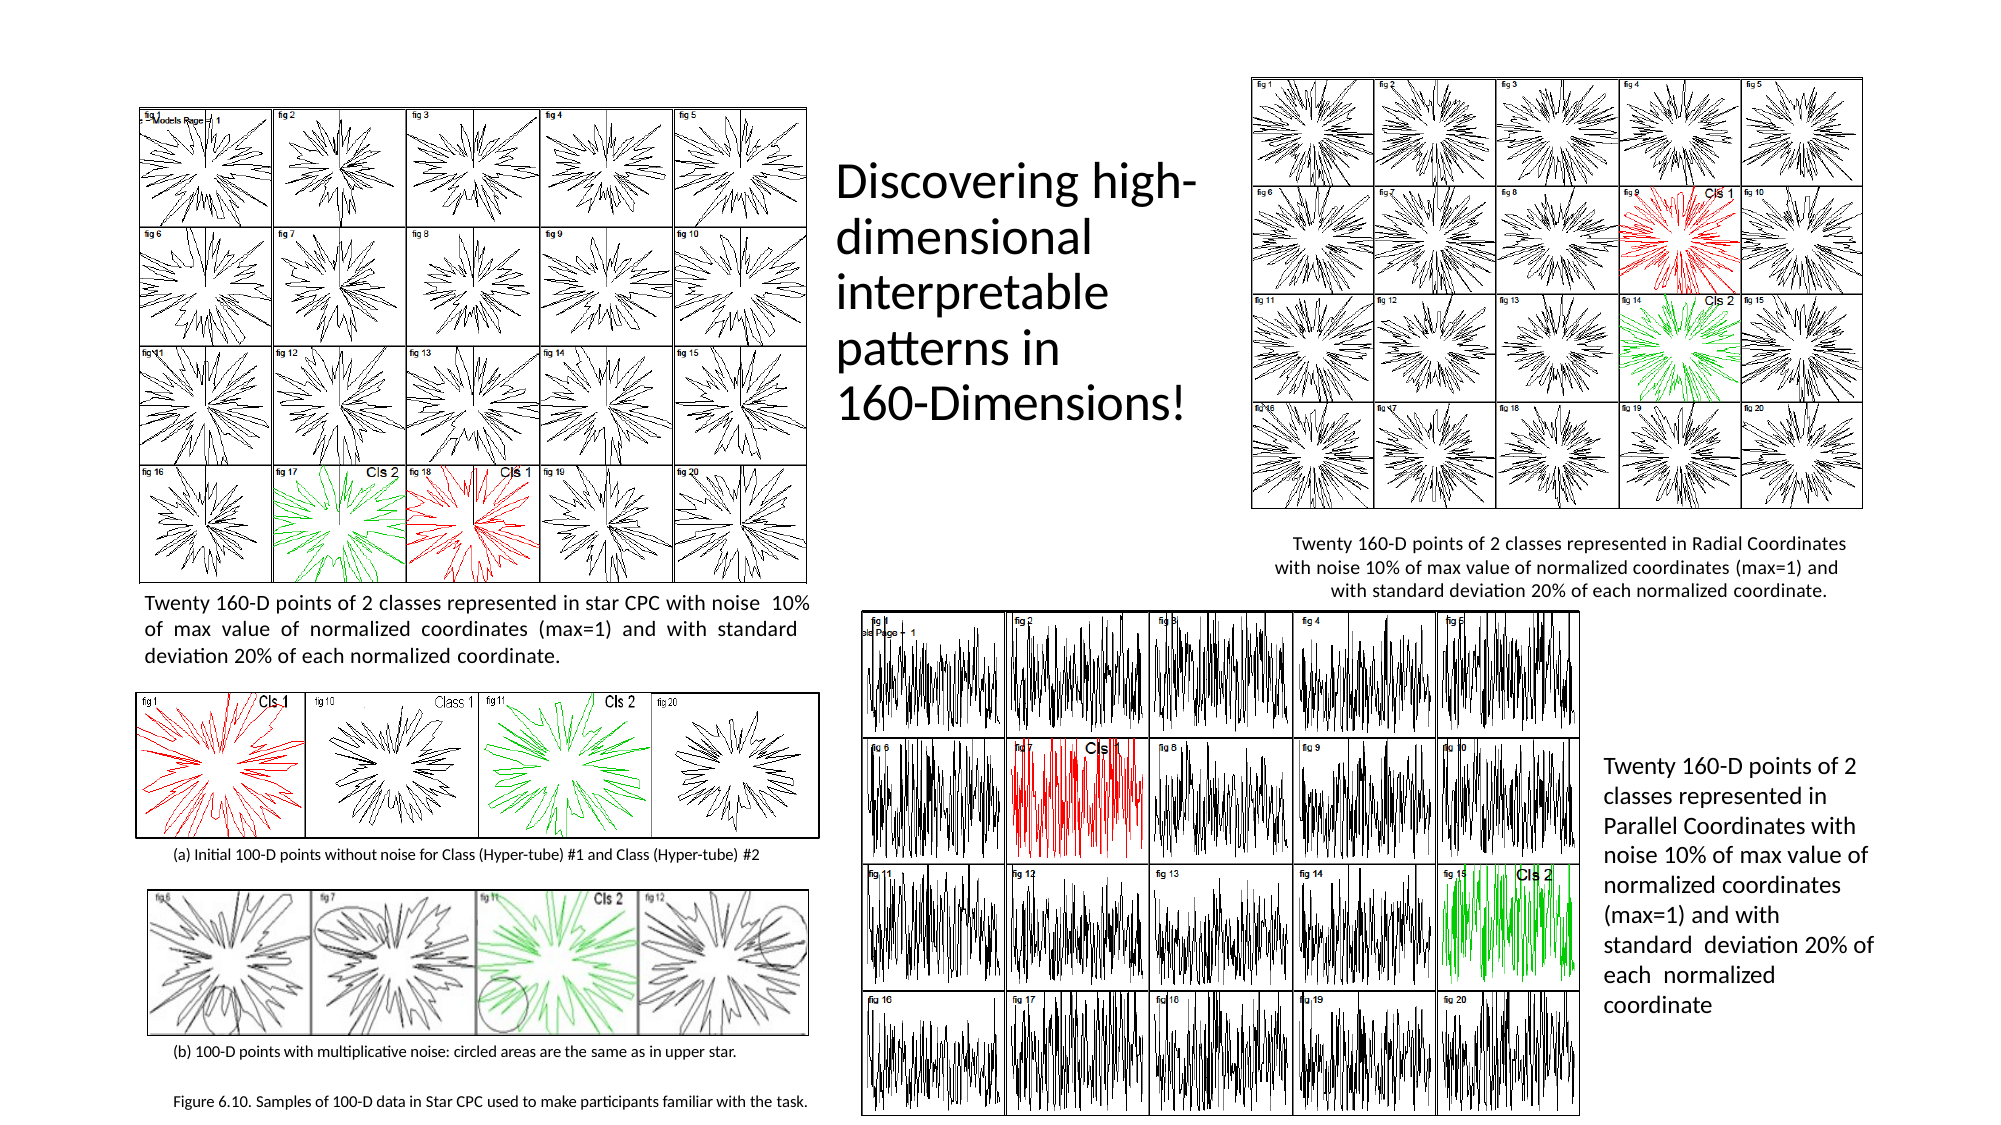

Discovering high-  dimensional  interpretable  patterns in
160-Dimensions!

Twenty 160-D points of 2 classes represented in Radial Coordinates  with noise 10% of max value of normalized coordinates (max=1) and
with standard deviation 20% of each normalized coordinate.

Twenty 160-D points of 2 classes represented in star CPC with noise  10% of max value of normalized coordinates (max=1) and with standard  deviation 20% of each normalized coordinate.

Twenty 160-D points of 2  classes represented in  Parallel Coordinates with  noise 10% of max value of  normalized coordinates  (max=1) and with standard  deviation 20% of each  normalized coordinate
(a) Initial 100-D points without noise for Class (Hyper-tube) #1 and Class (Hyper-tube) #2

(b) 100-D points with multiplicative noise: circled areas are the same as in upper star.
Figure 6.10. Samples of 100-D data in Star CPC used to make participants familiar with the task.